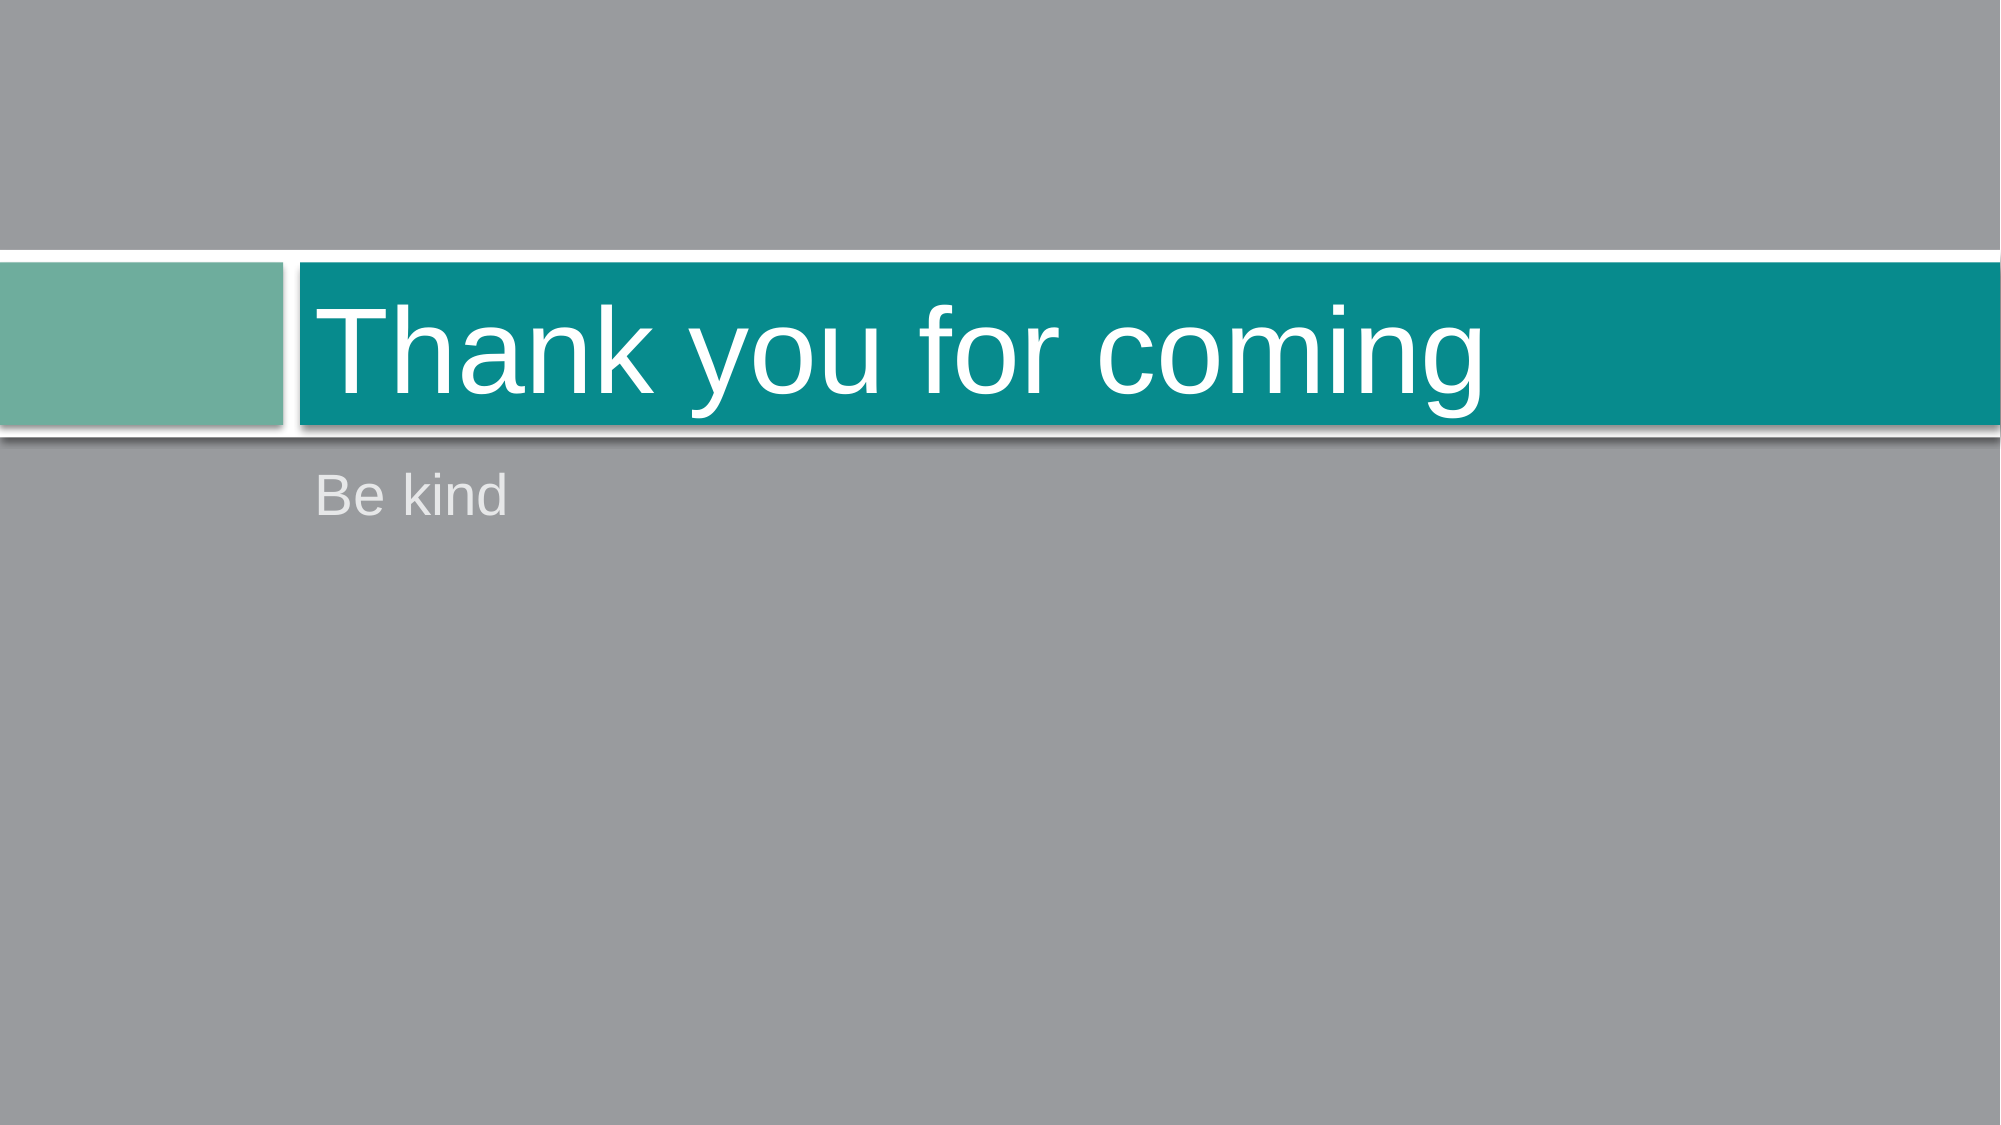

# Thank you for coming
Be kind